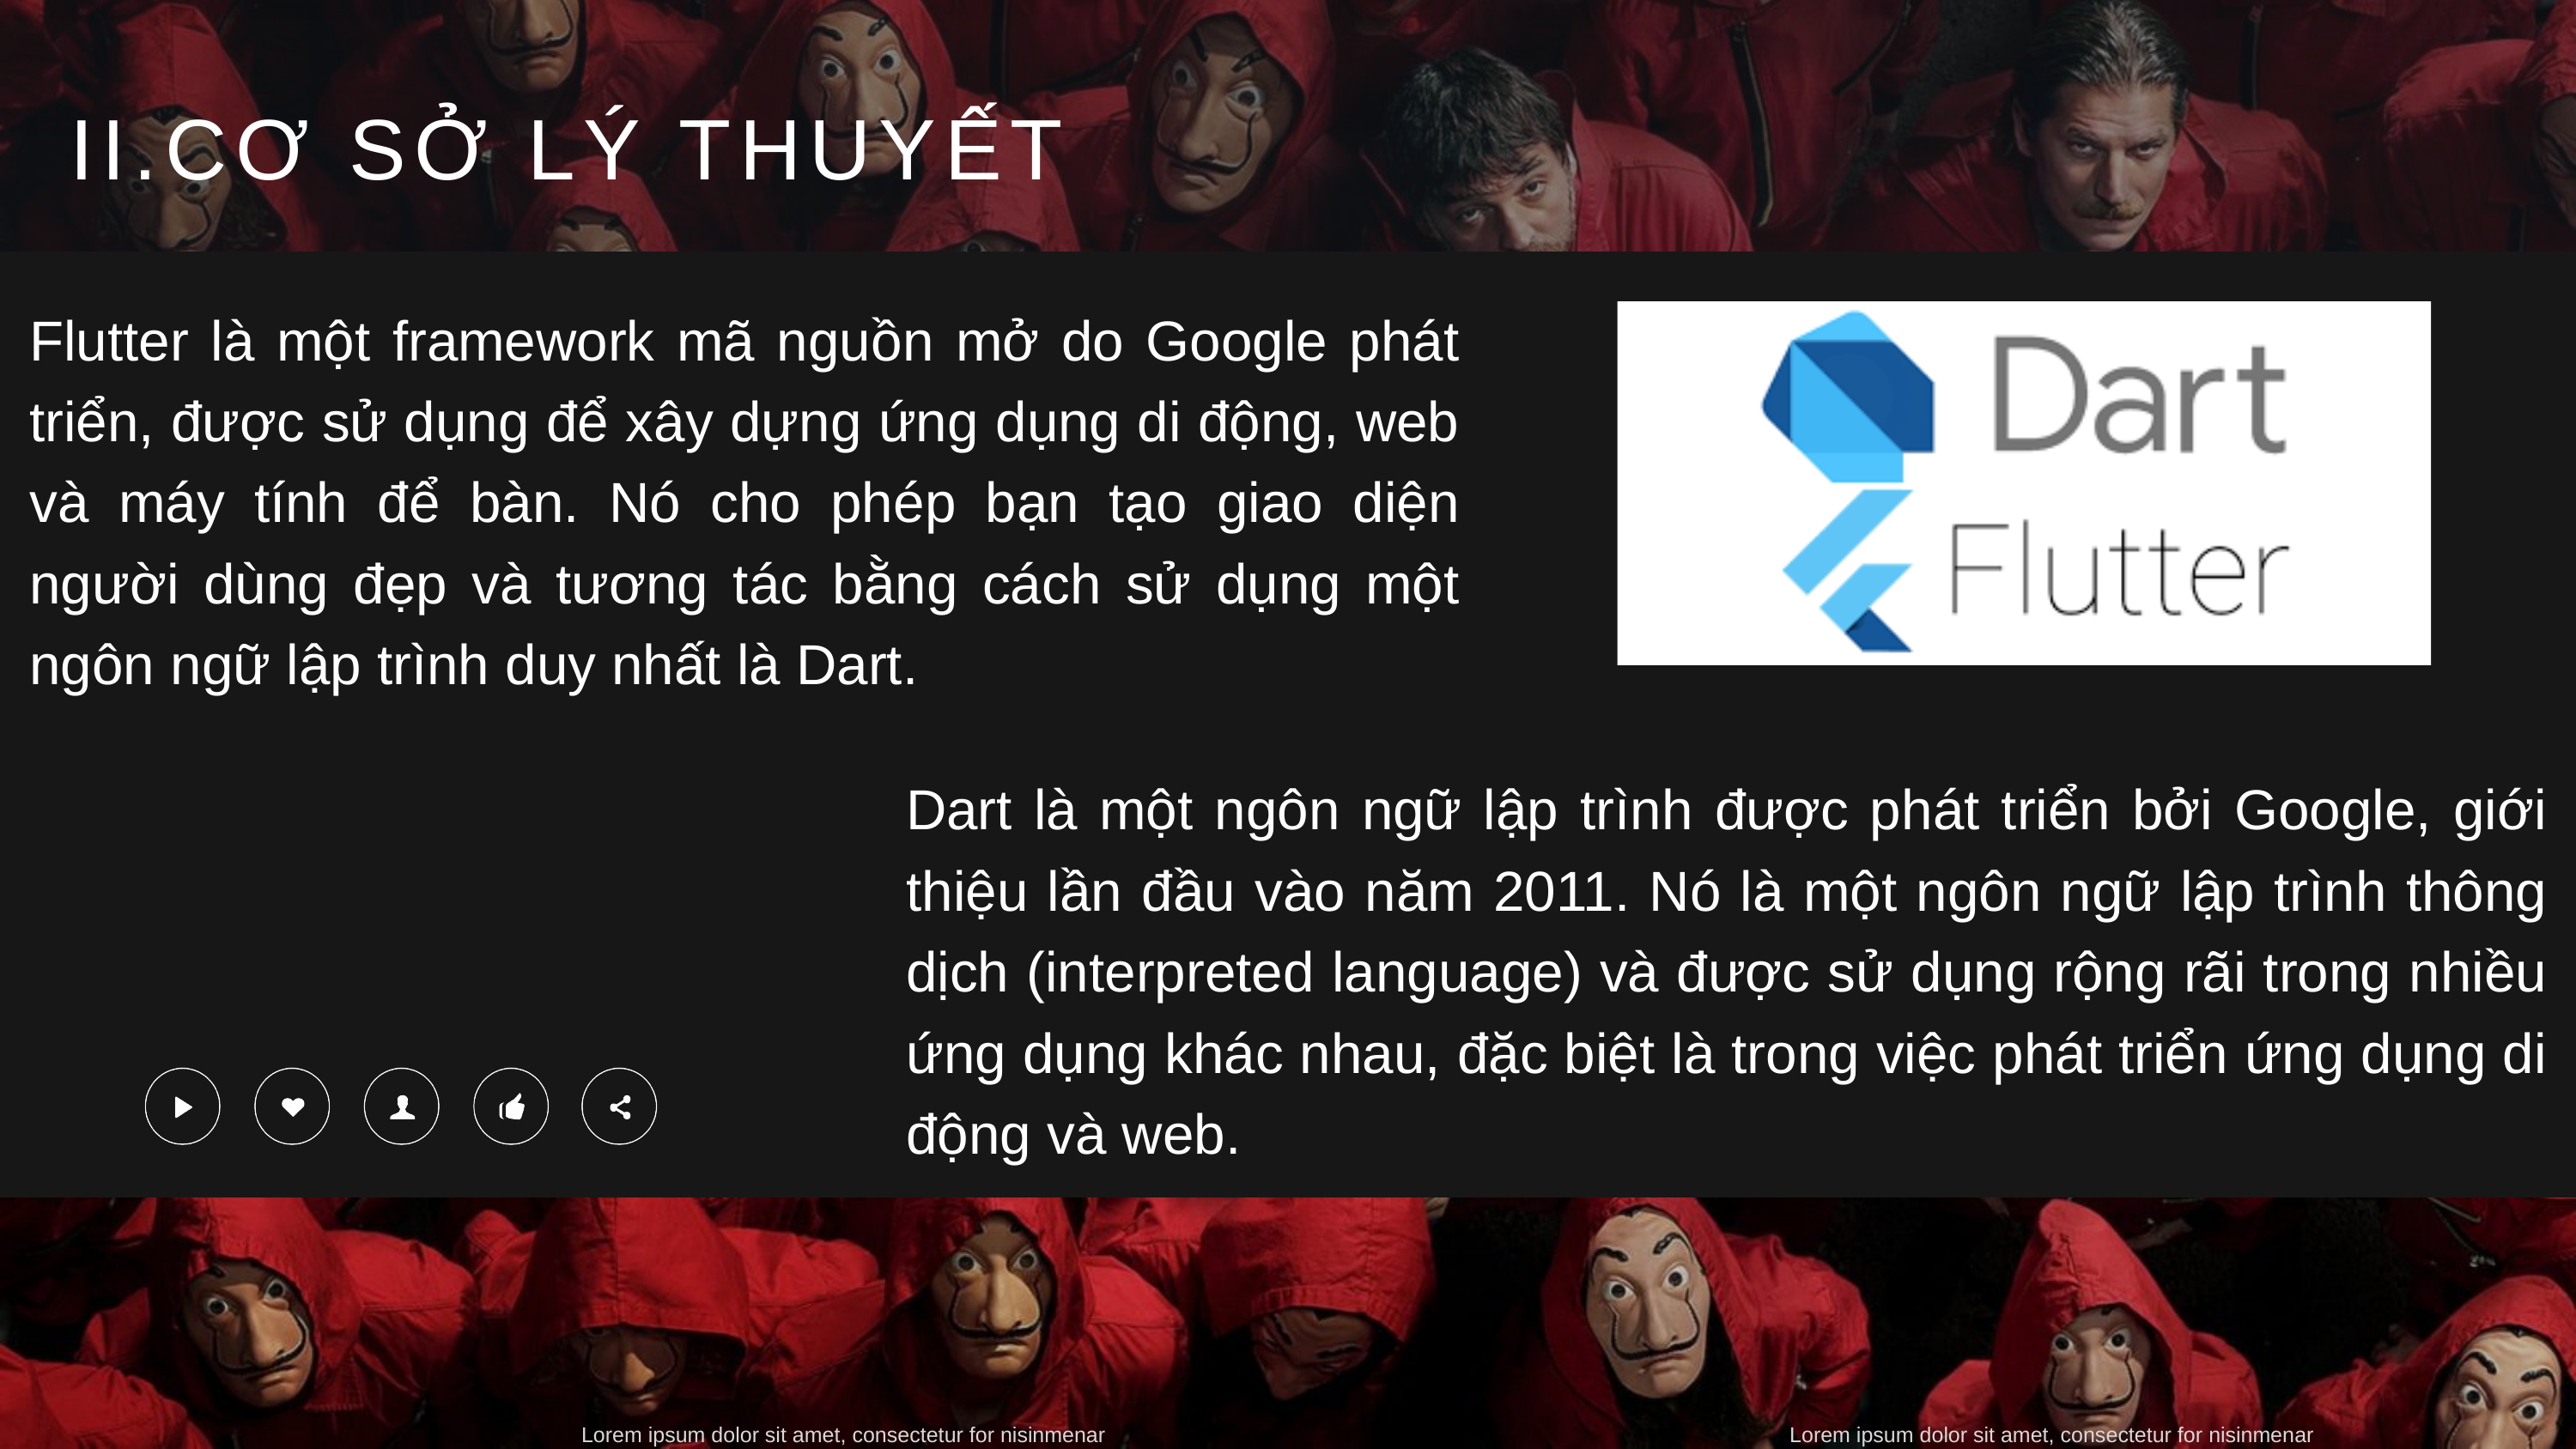

II.CƠ SỞ LÝ THUYẾT

Flutter là một framework mã nguồn mở do Google phát triển, được sử dụng để xây dựng ứng dụng di động, web và máy tính để bàn. Nó cho phép bạn tạo giao diện người dùng đẹp và tương tác bằng cách sử dụng một ngôn ngữ lập trình duy nhất là Dart.

2020
|
Dart là một ngôn ngữ lập trình được phát triển bởi Google, giới thiệu lần đầu vào năm 2011. Nó là một ngôn ngữ lập trình thông dịch (interpreted language) và được sử dụng rộng rãi trong nhiều ứng dụng khác nhau, đặc biệt là trong việc phát triển ứng dụng di động và web.

Lorem ipsum dolor sit amet, consectetur for nisinmenar adipiscing elit, sed do nisin eiusmod.
Lorem ipsum dolor sit amet, consectetur for nisinmenar adipiscing elit, sed do nisin eiusmod.